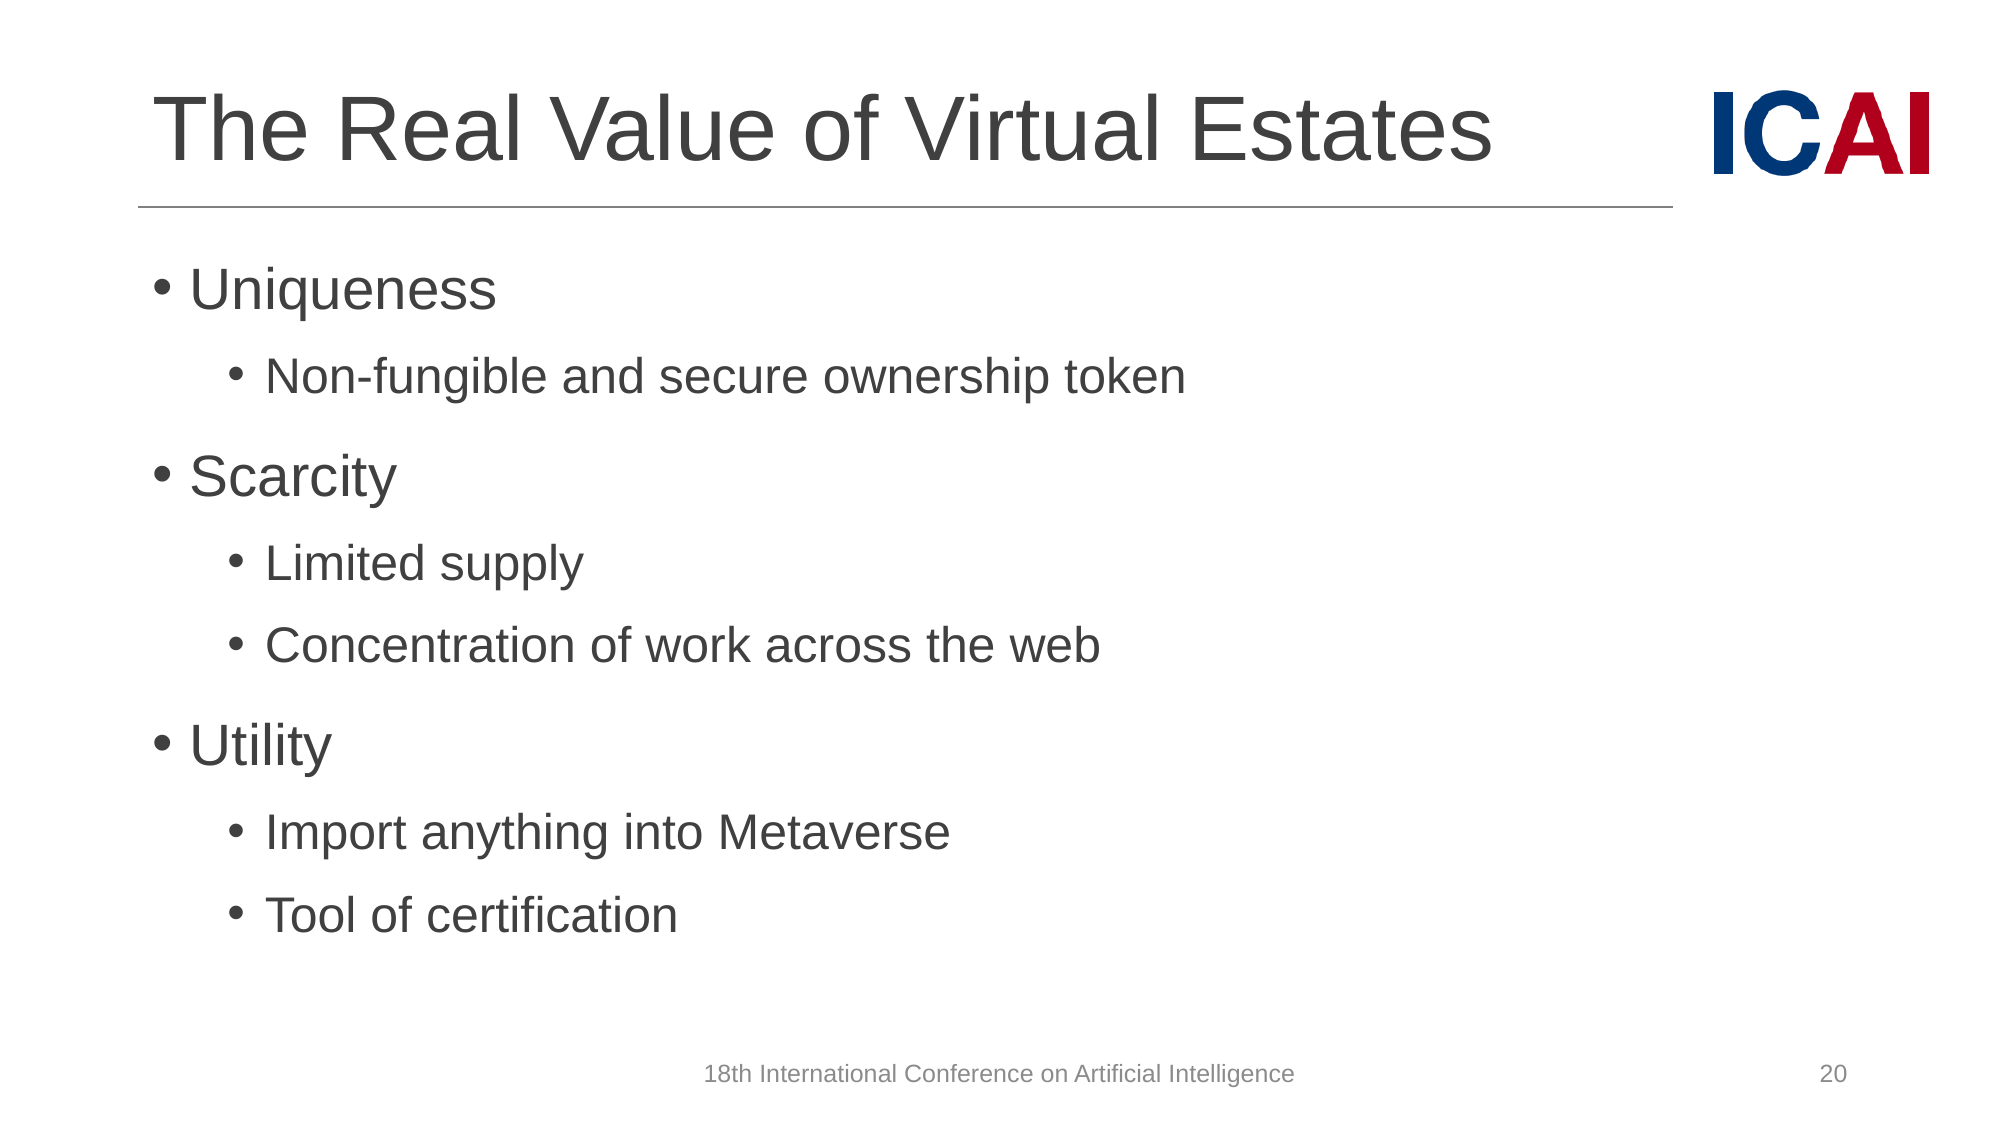

# The Real Value of Virtual Estates
Uniqueness
Non-fungible and secure ownership token
Scarcity
Limited supply
Concentration of work across the web
Utility
Import anything into Metaverse
Tool of certification
18th International Conference on Artificial Intelligence
20